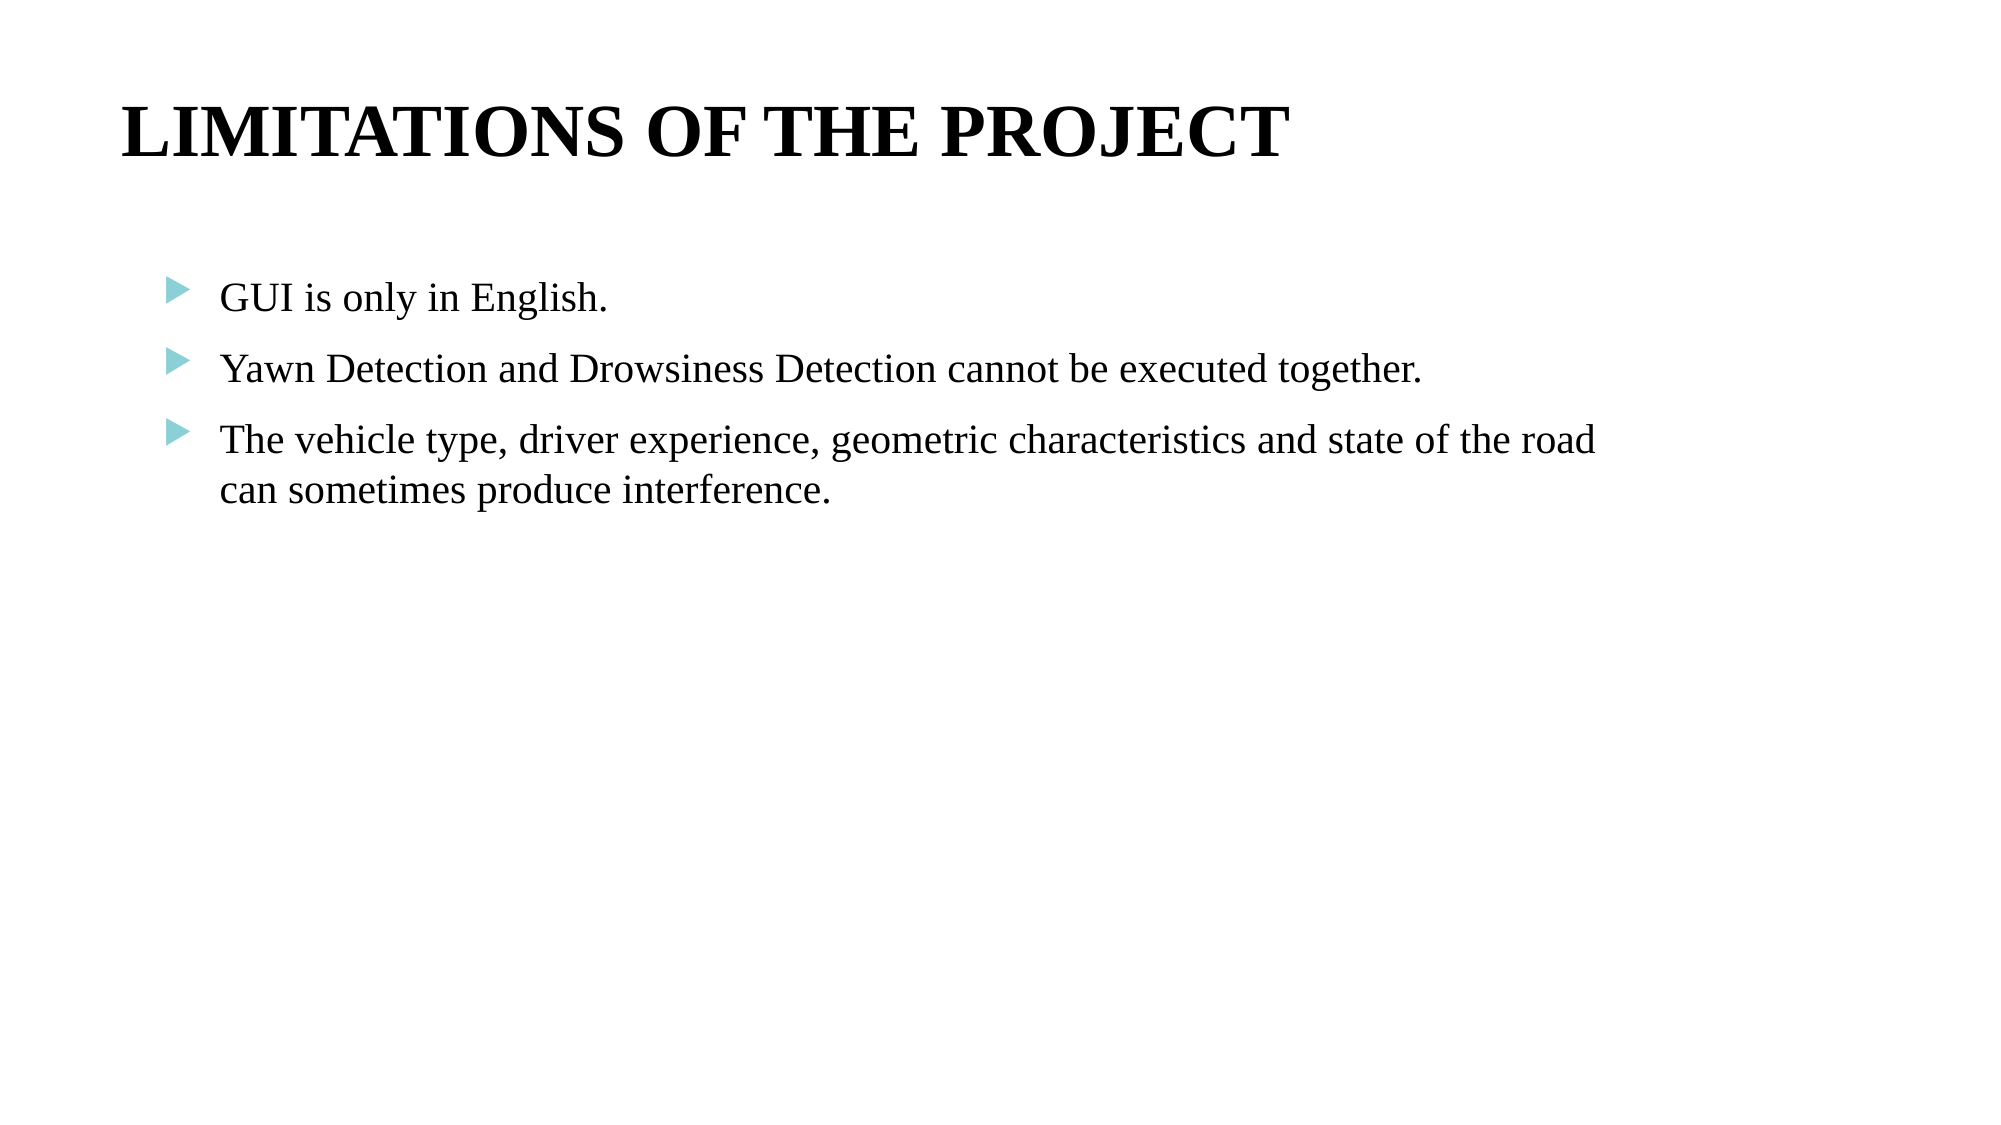

# LIMITATIONS OF THE PROJECT
GUI is only in English.
Yawn Detection and Drowsiness Detection cannot be executed together.
The vehicle type, driver experience, geometric characteristics and state of the road can sometimes produce interference.